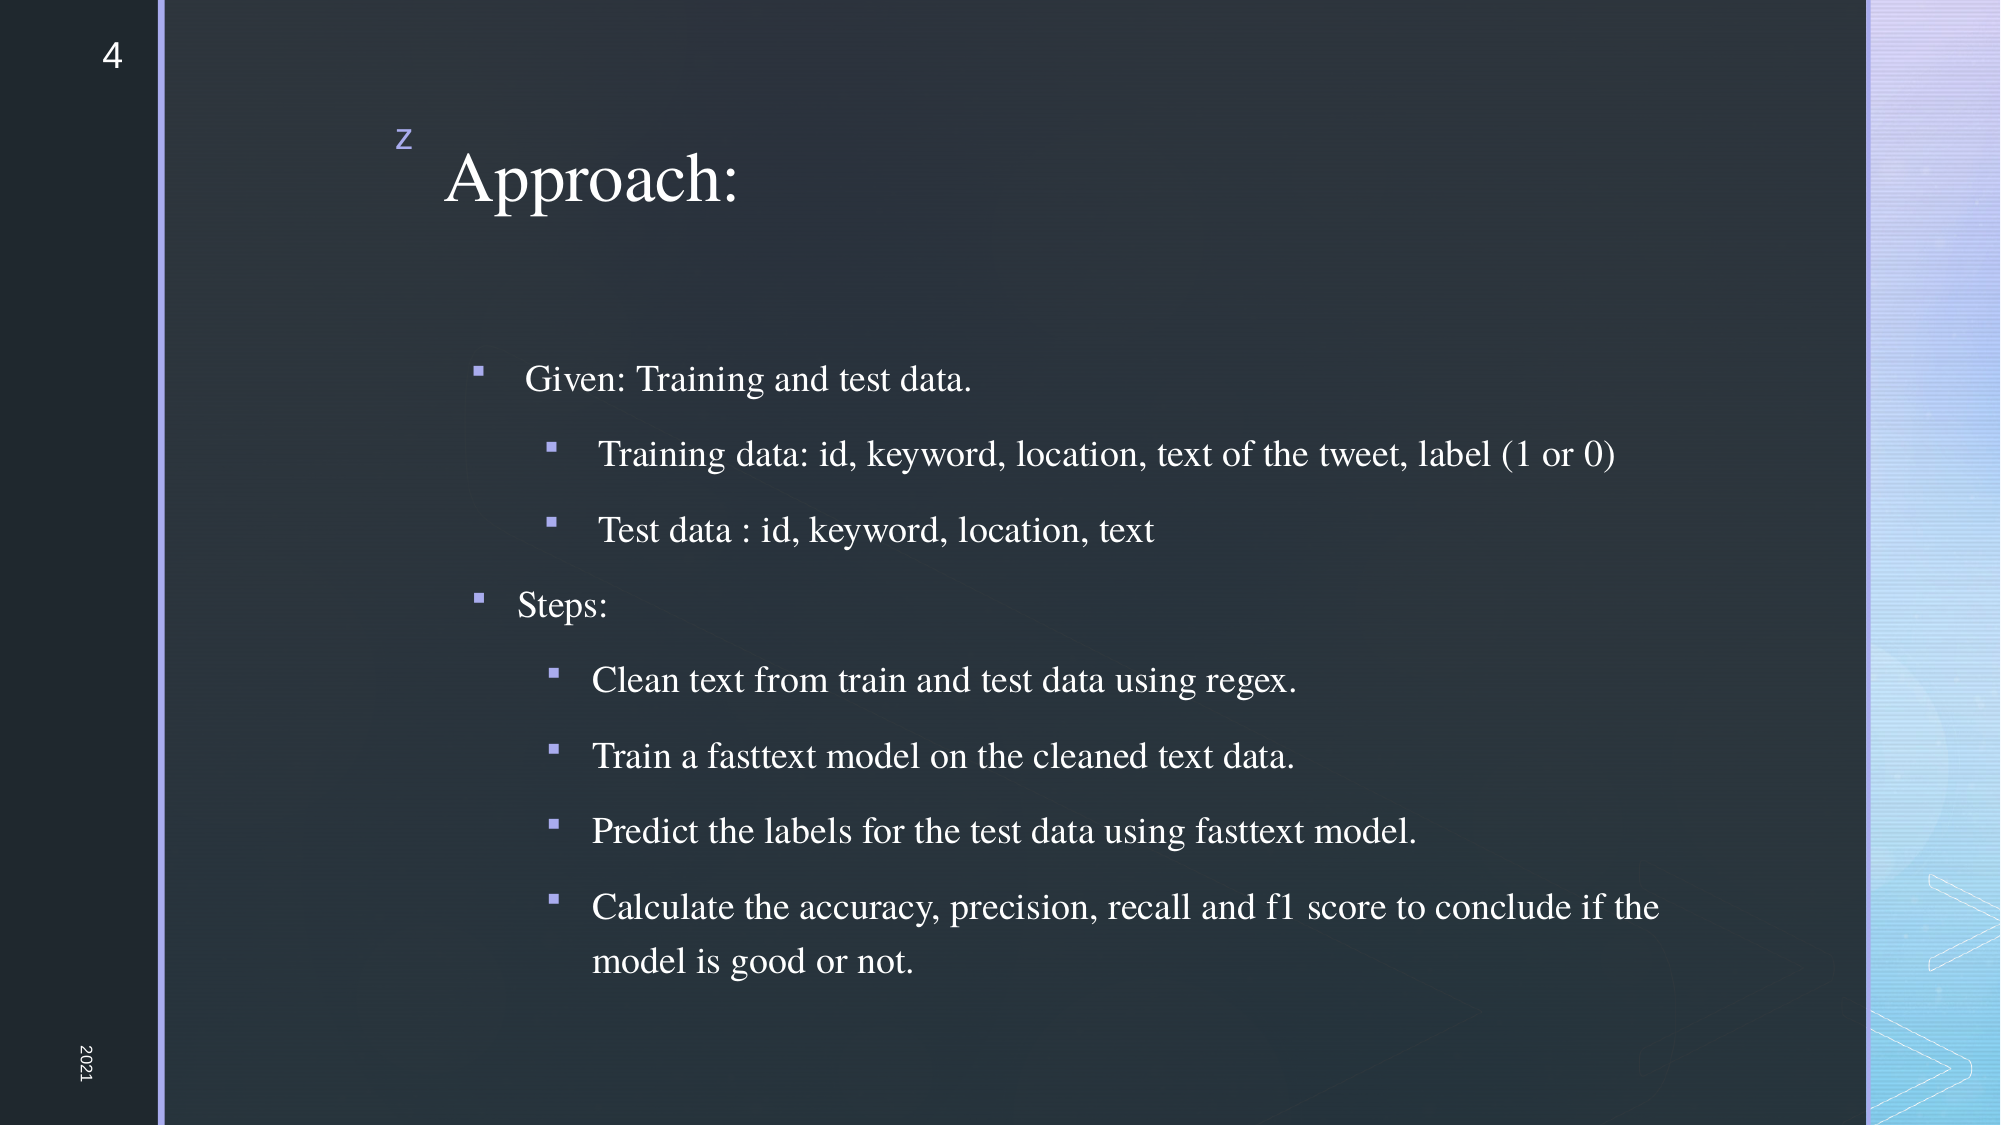

4
# Approach:
Given: Training and test data.
Training data: id, keyword, location, text of the tweet, label (1 or 0)
Test data : id, keyword, location, text
Steps:
Clean text from train and test data using regex.
Train a fasttext model on the cleaned text data.
Predict the labels for the test data using fasttext model.
Calculate the accuracy, precision, recall and f1 score to conclude if the model is good or not.

2021